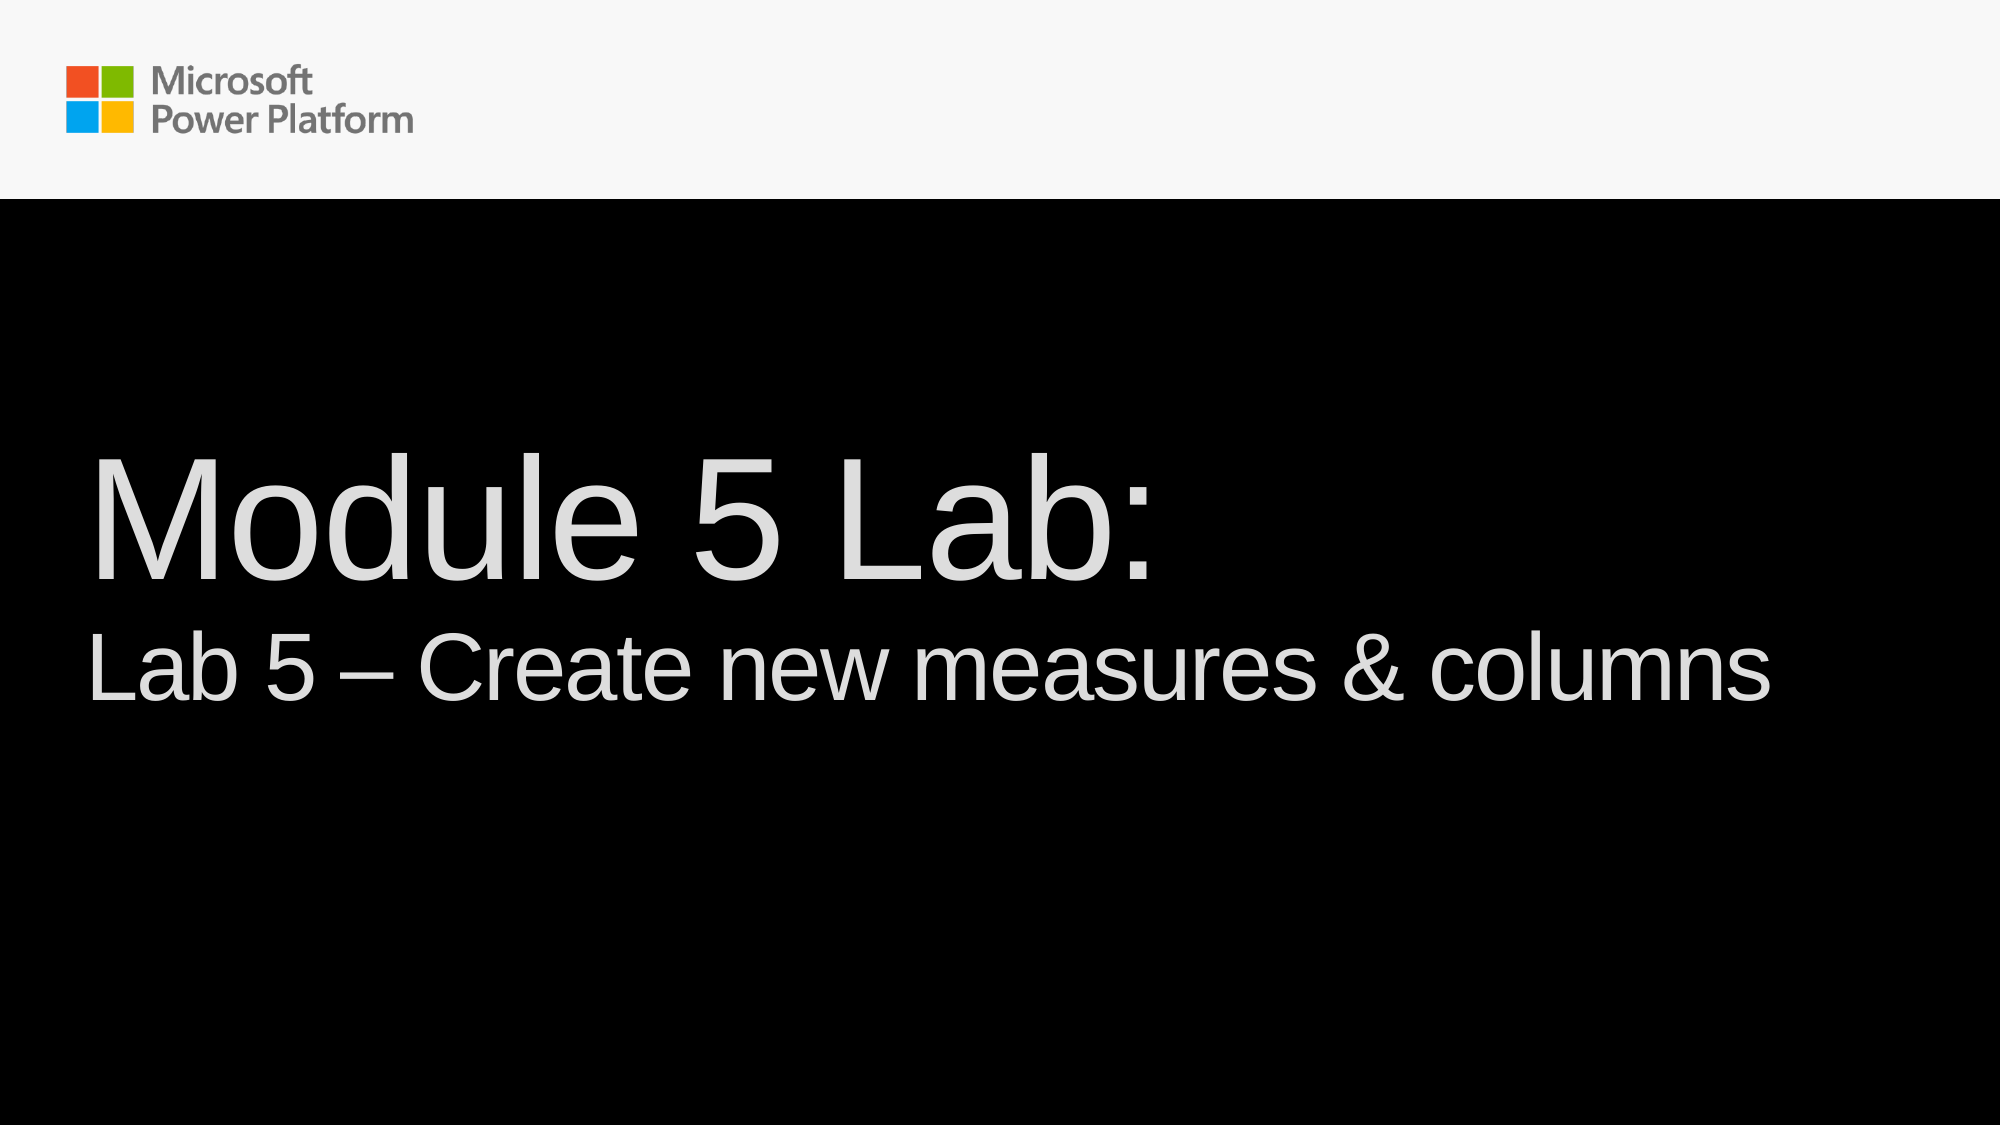

# Module 5 Lab: Lab 5 – Create new measures & columns